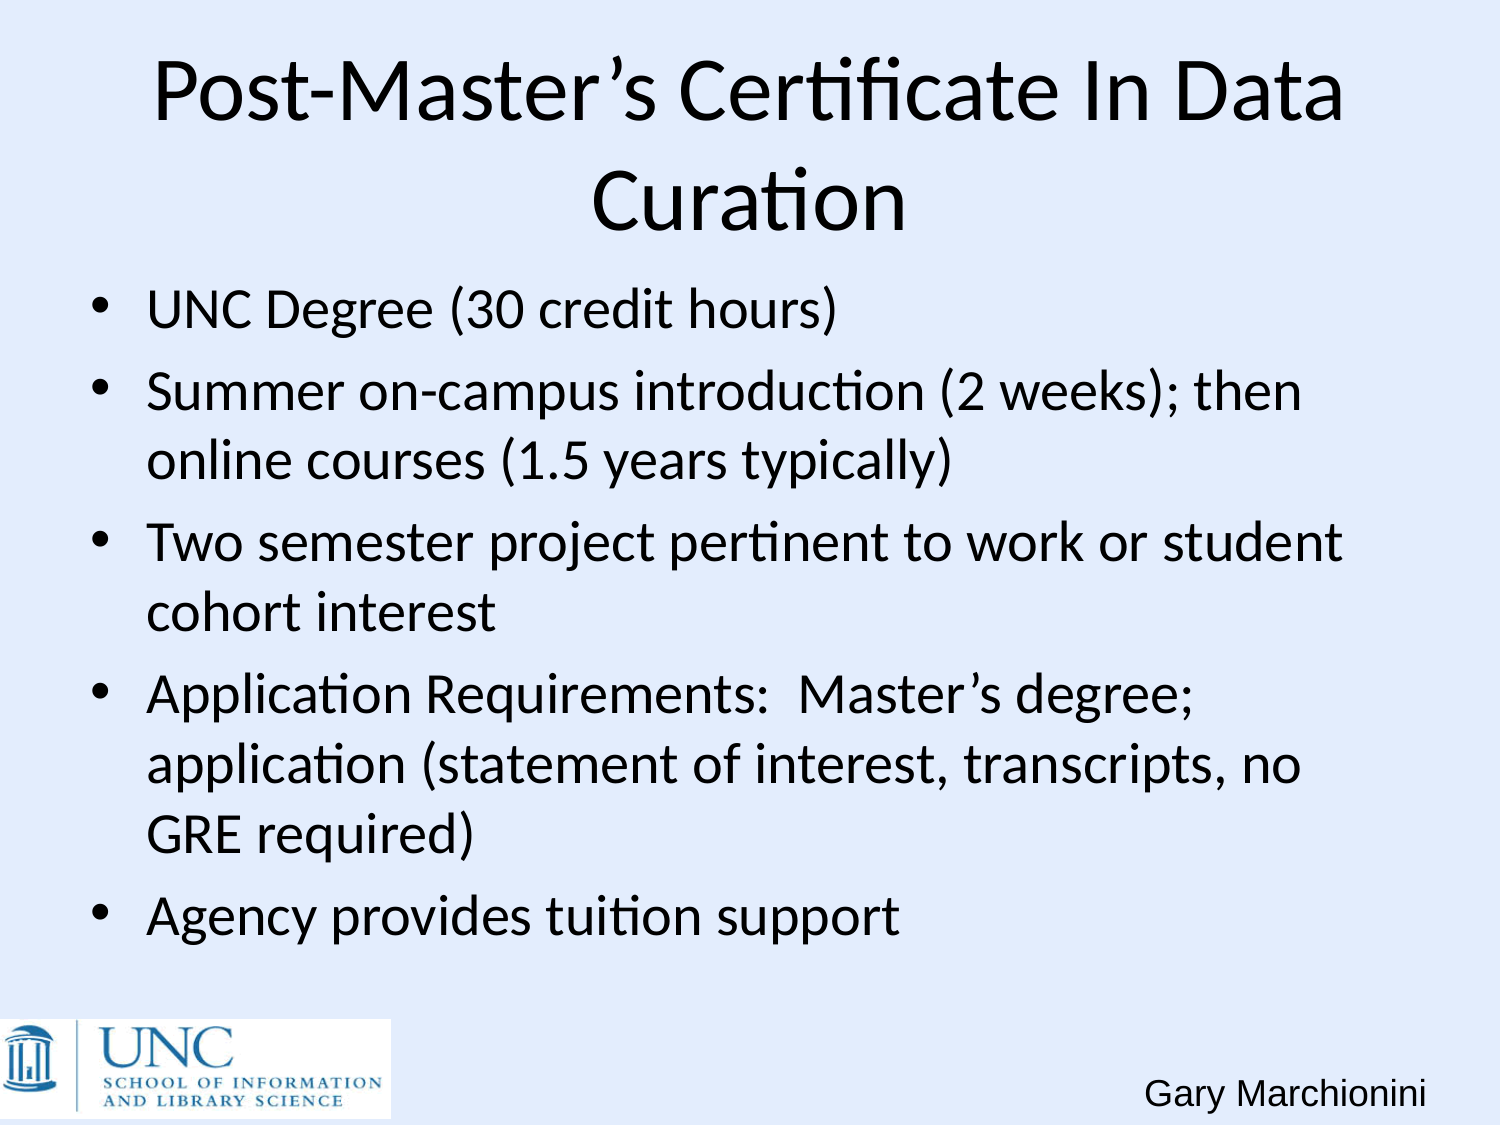

# Post-Master’s Certificate In Data Curation
UNC Degree (30 credit hours)
Summer on-campus introduction (2 weeks); then online courses (1.5 years typically)
Two semester project pertinent to work or student cohort interest
Application Requirements:  Master’s degree; application (statement of interest, transcripts, no GRE required)
Agency provides tuition support